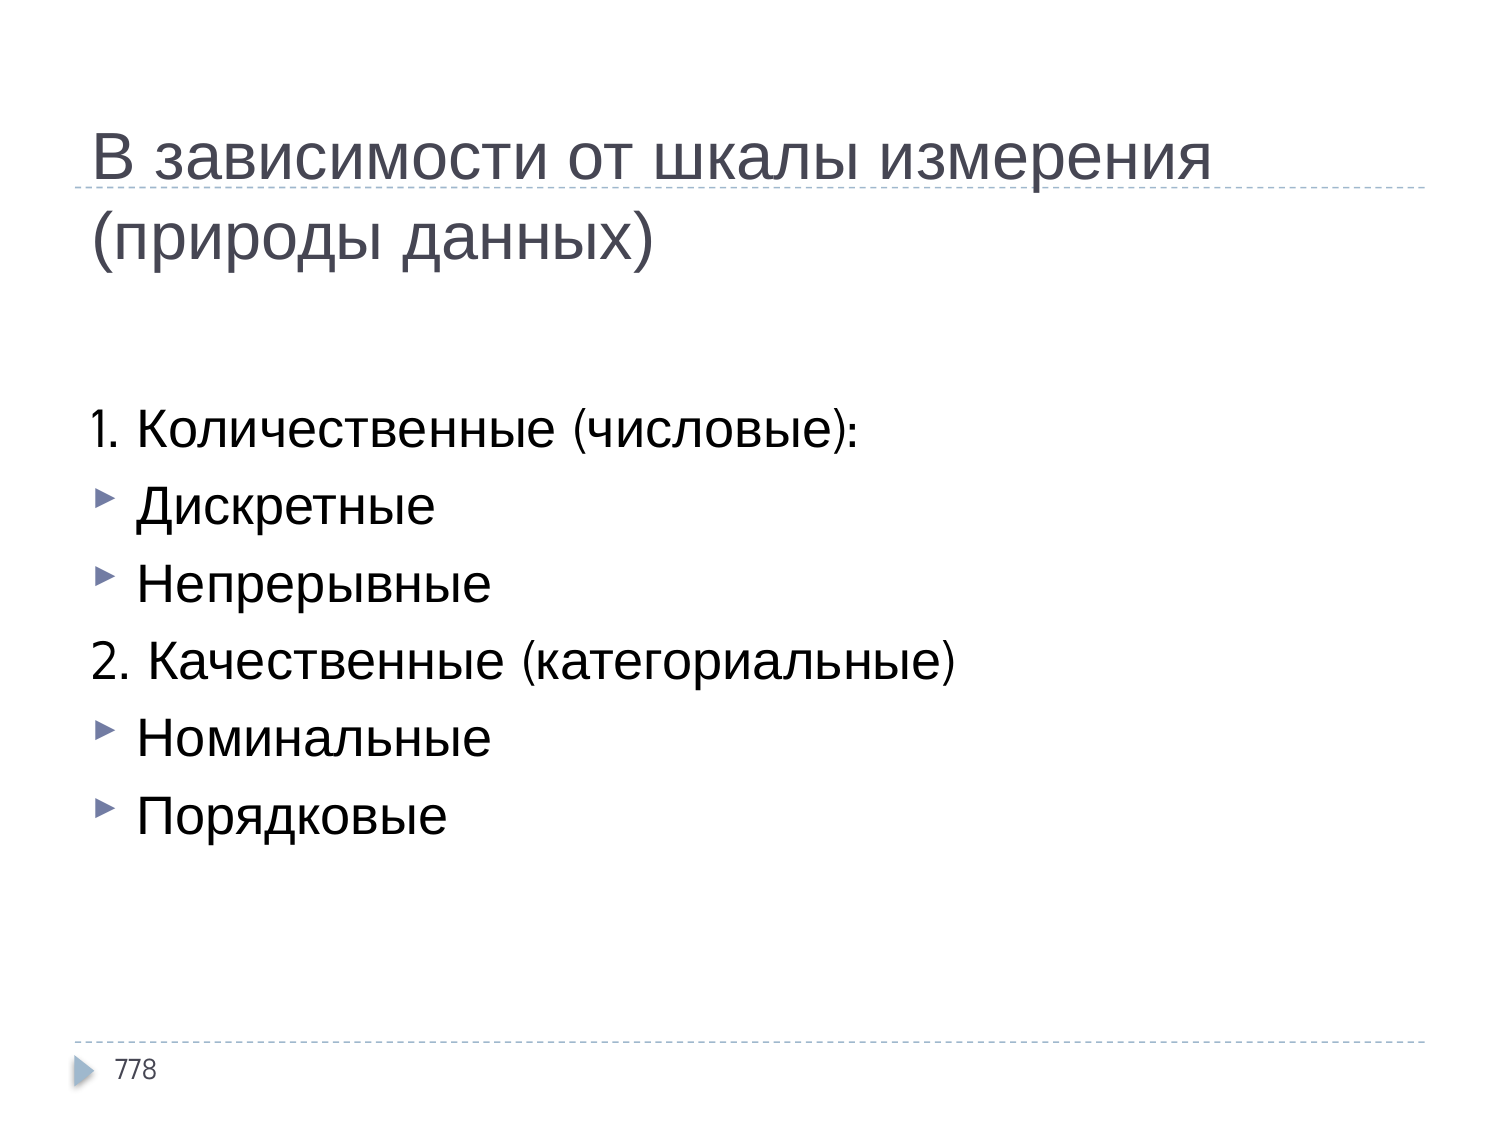

# В зависимости от шкалы измерения (природы данных)
1. Количественные (числовые):
Дискретные
Непрерывные
2. Качественные (категориальные)
Номинальные
Порядковые

778